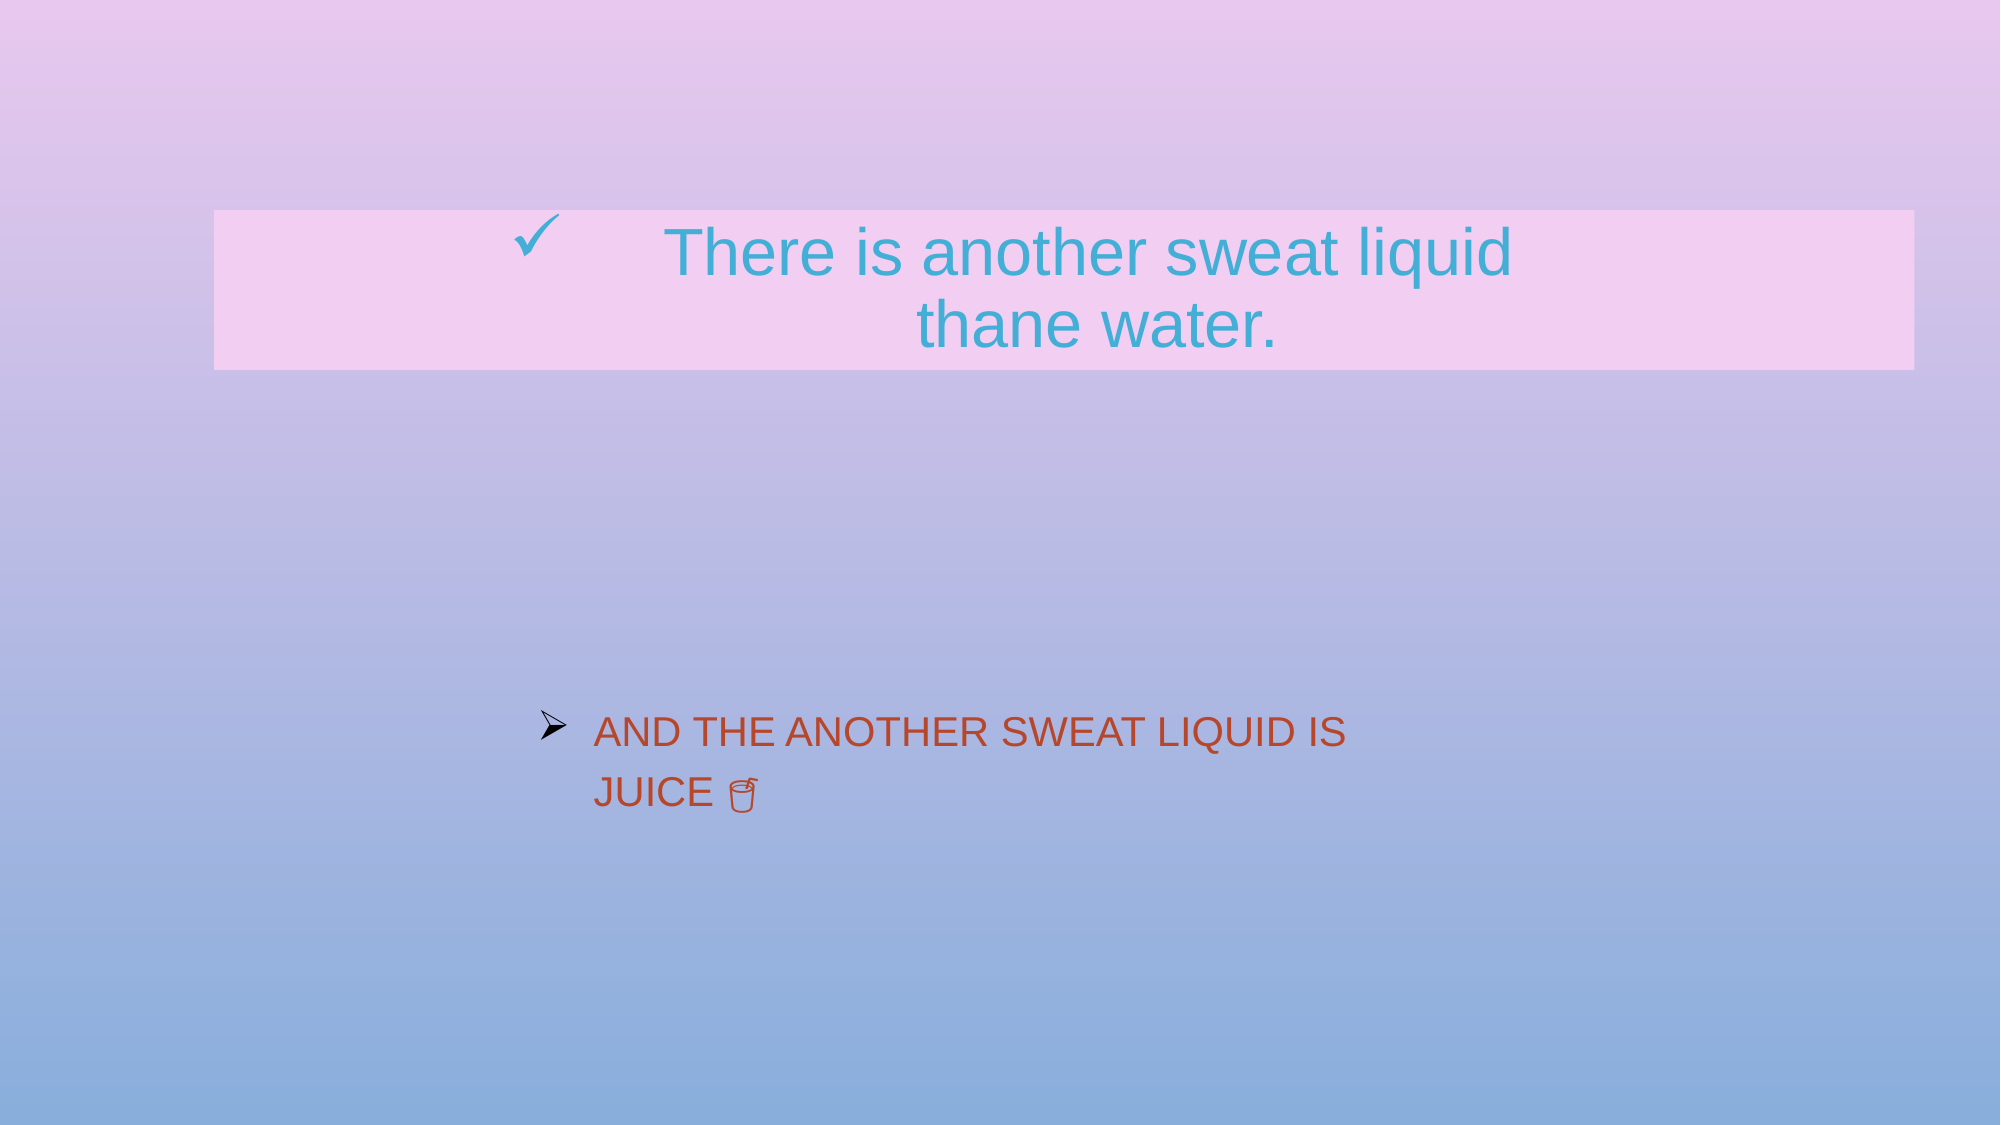

# There is another sweat liquid thane water.
And the another sweat liquid is juice 🥤